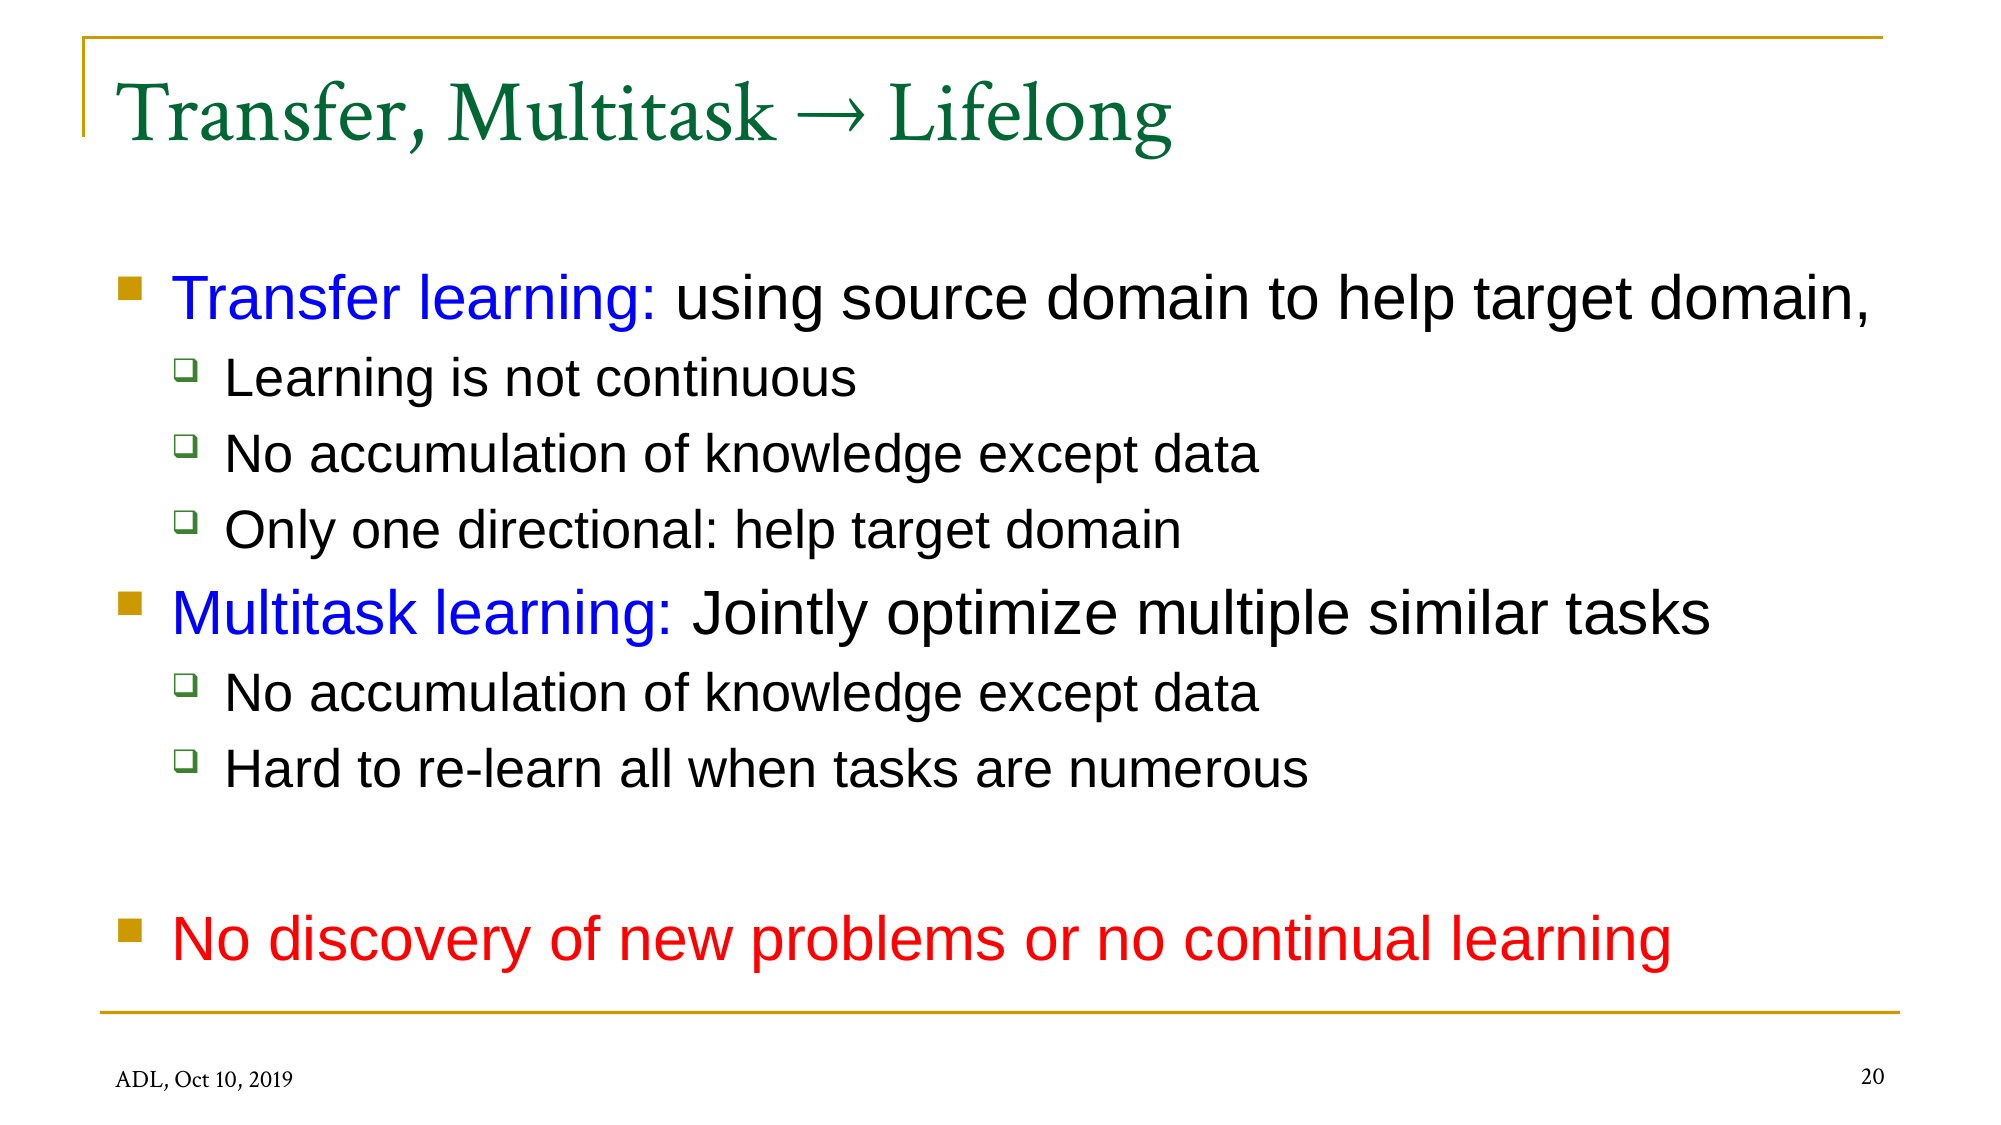

# Transfer, Multitask → Lifelong
Transfer learning: using source domain to help target domain,
Learning is not continuous
No accumulation of knowledge except data
Only one directional: help target domain
Multitask learning: Jointly optimize multiple similar tasks
No accumulation of knowledge except data
Hard to re-learn all when tasks are numerous

No discovery of new problems or no continual learning

20
ADL, Oct 10, 2019